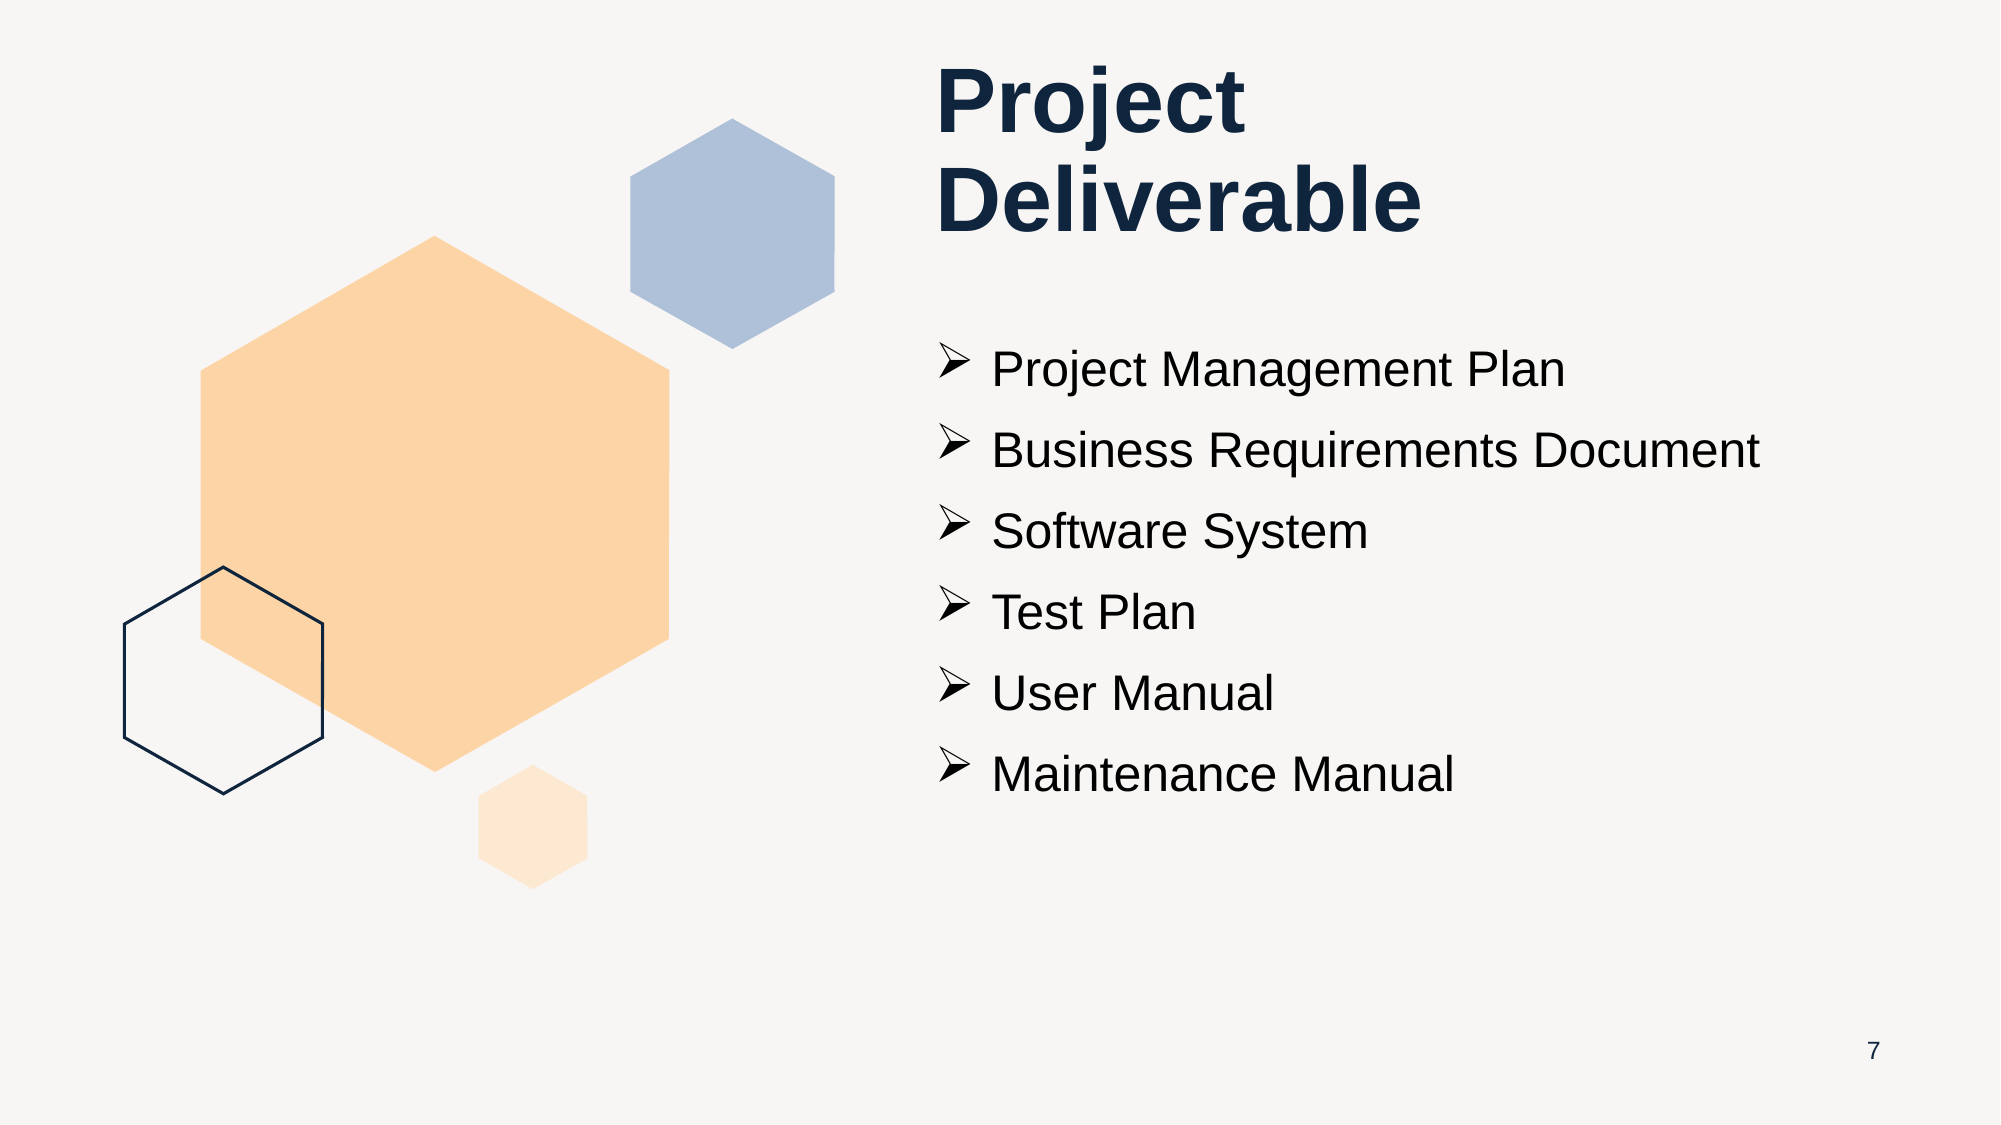

# Project Deliverable
Project Management Plan
Business Requirements Document
Software System
Test Plan
User Manual
Maintenance Manual
7